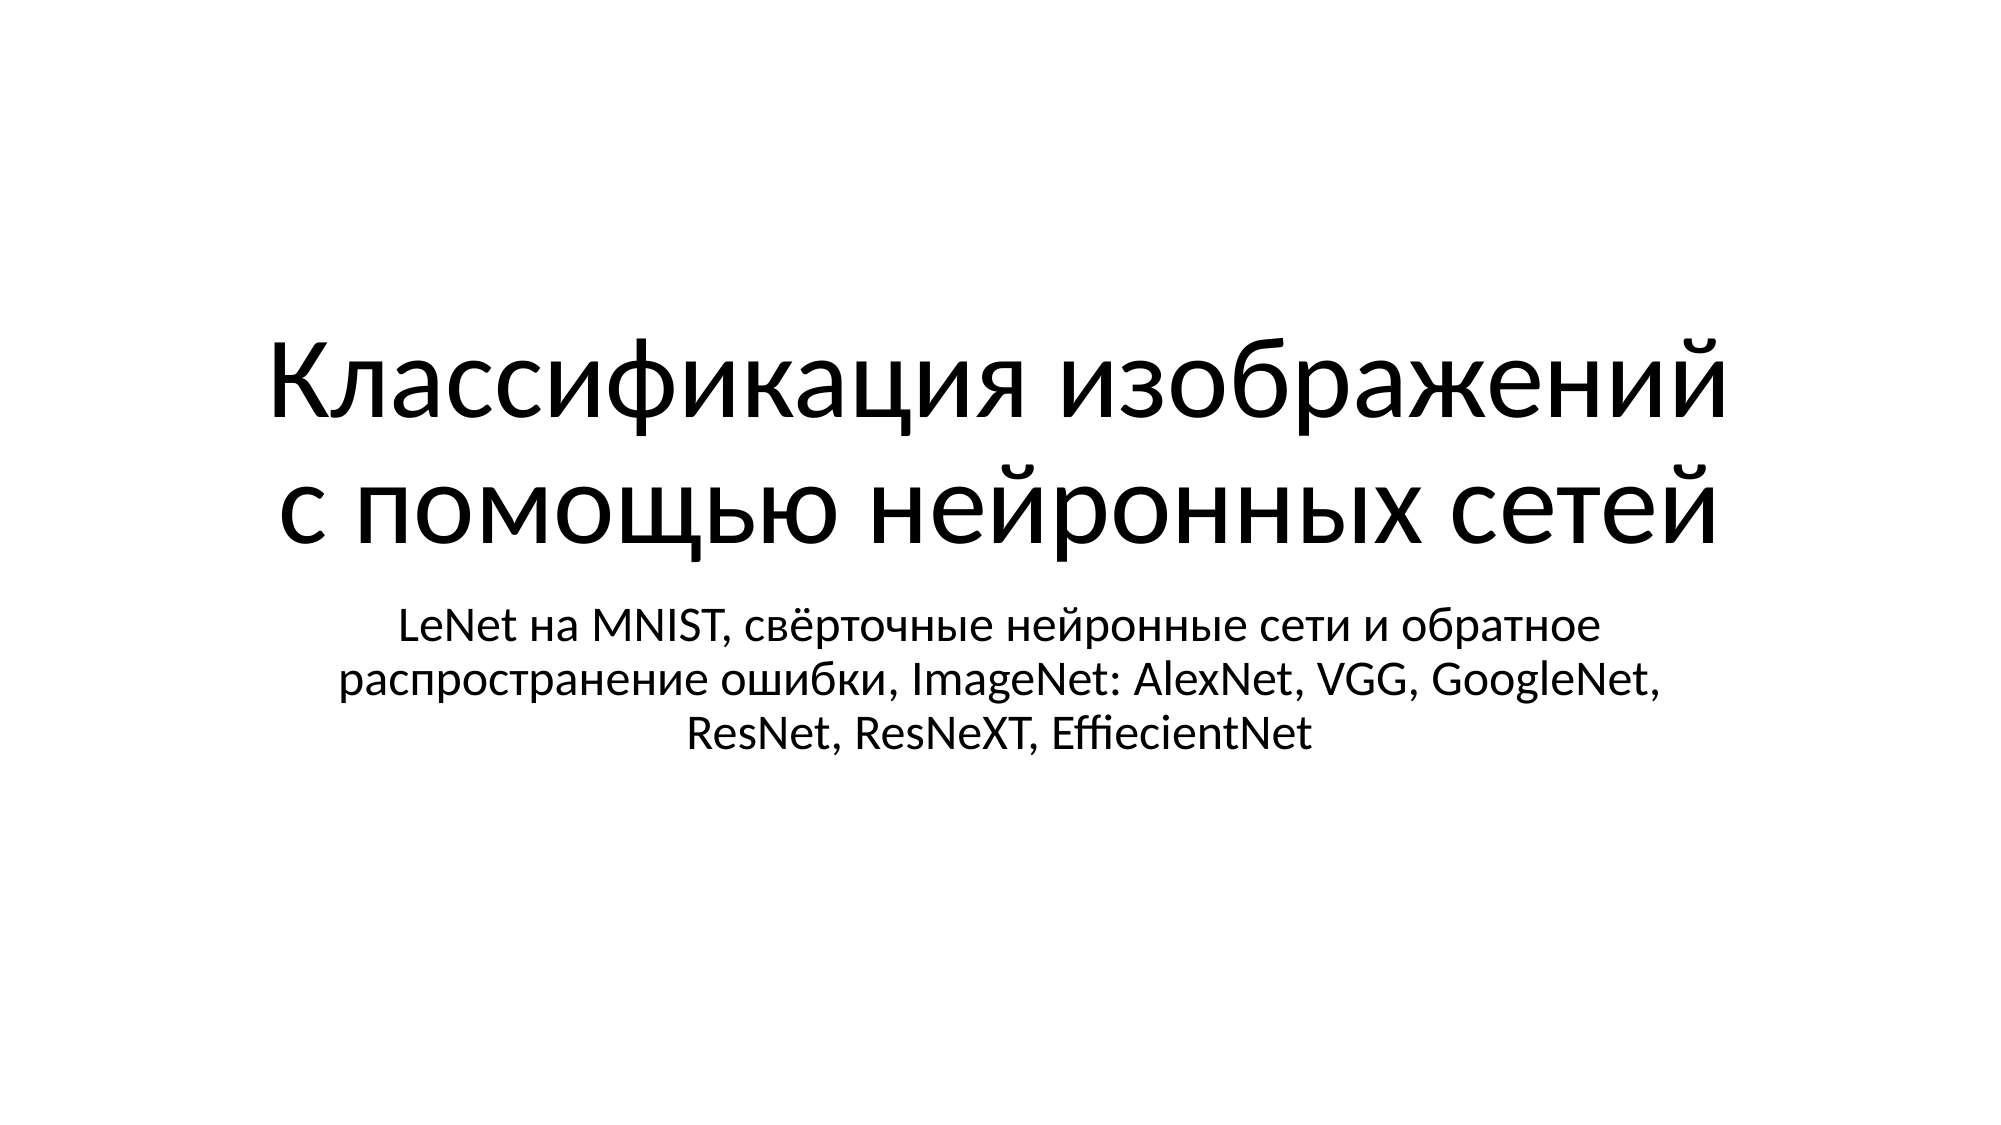

# Классификация изображений с помощью нейронных сетей
LeNet на MNIST, свёрточные нейронные сети и обратное распространение ошибки, ImageNet: AlexNet, VGG, GoogleNet, ResNet, ResNeXT, EffiecientNet